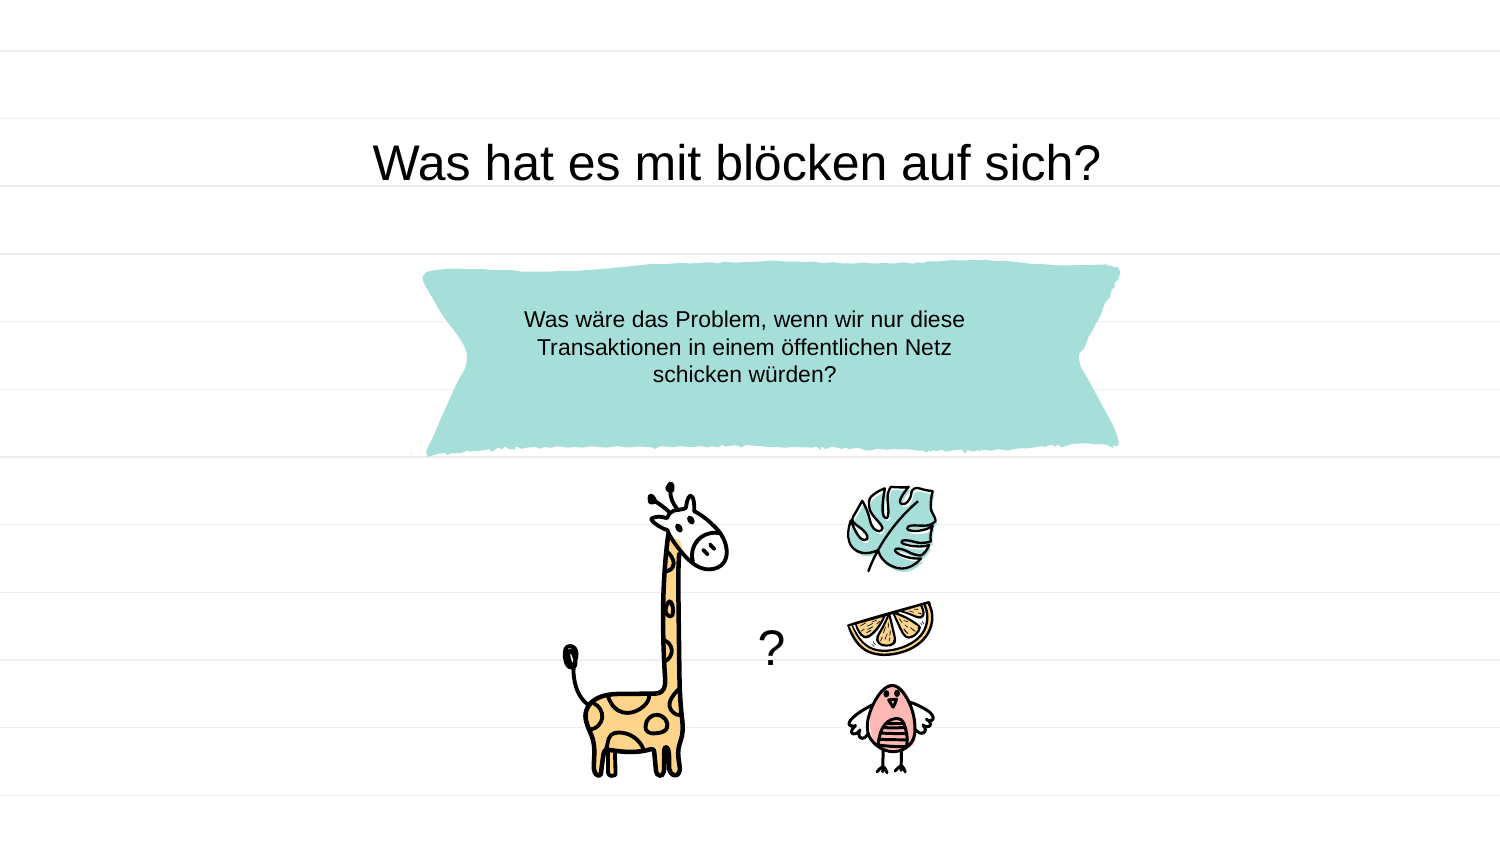

# Was hat es mit blöcken auf sich?

Was wäre das Problem, wenn wir nur diese Transaktionen in einem öffentlichen Netz schicken würden?

?